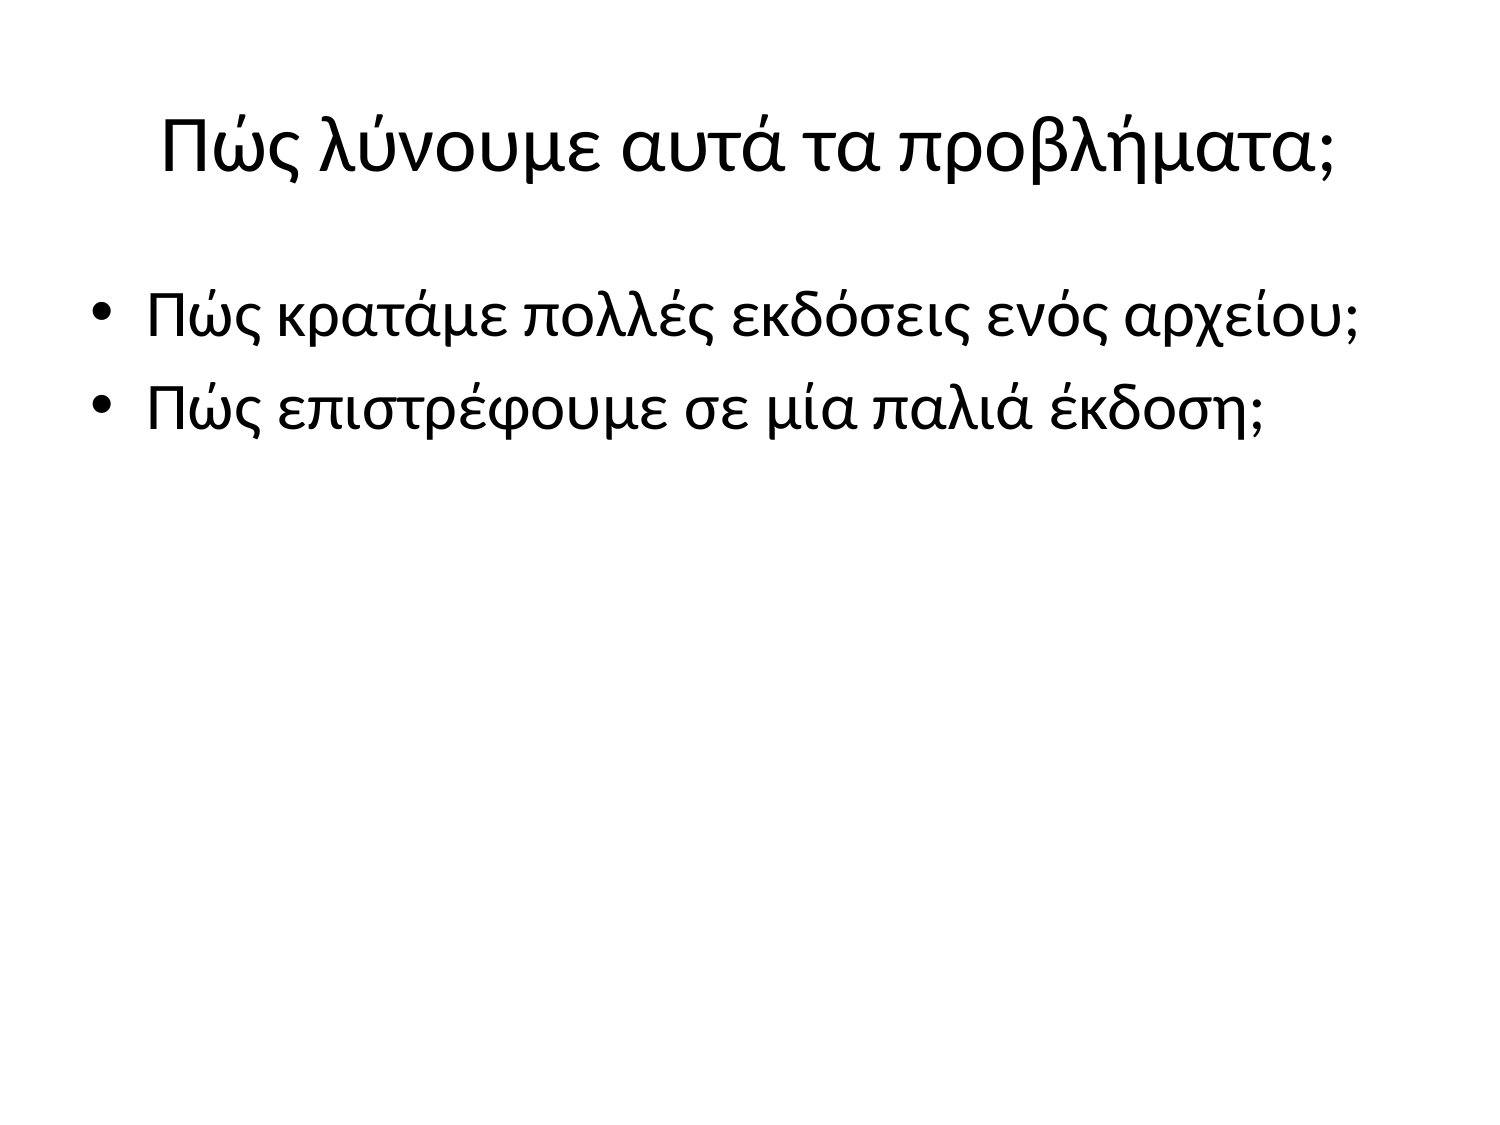

# Πώς λύνουμε αυτά τα προβλήματα;
Πώς κρατάμε πολλές εκδόσεις ενός αρχείου;
Πώς επιστρέφουμε σε μία παλιά έκδοση;